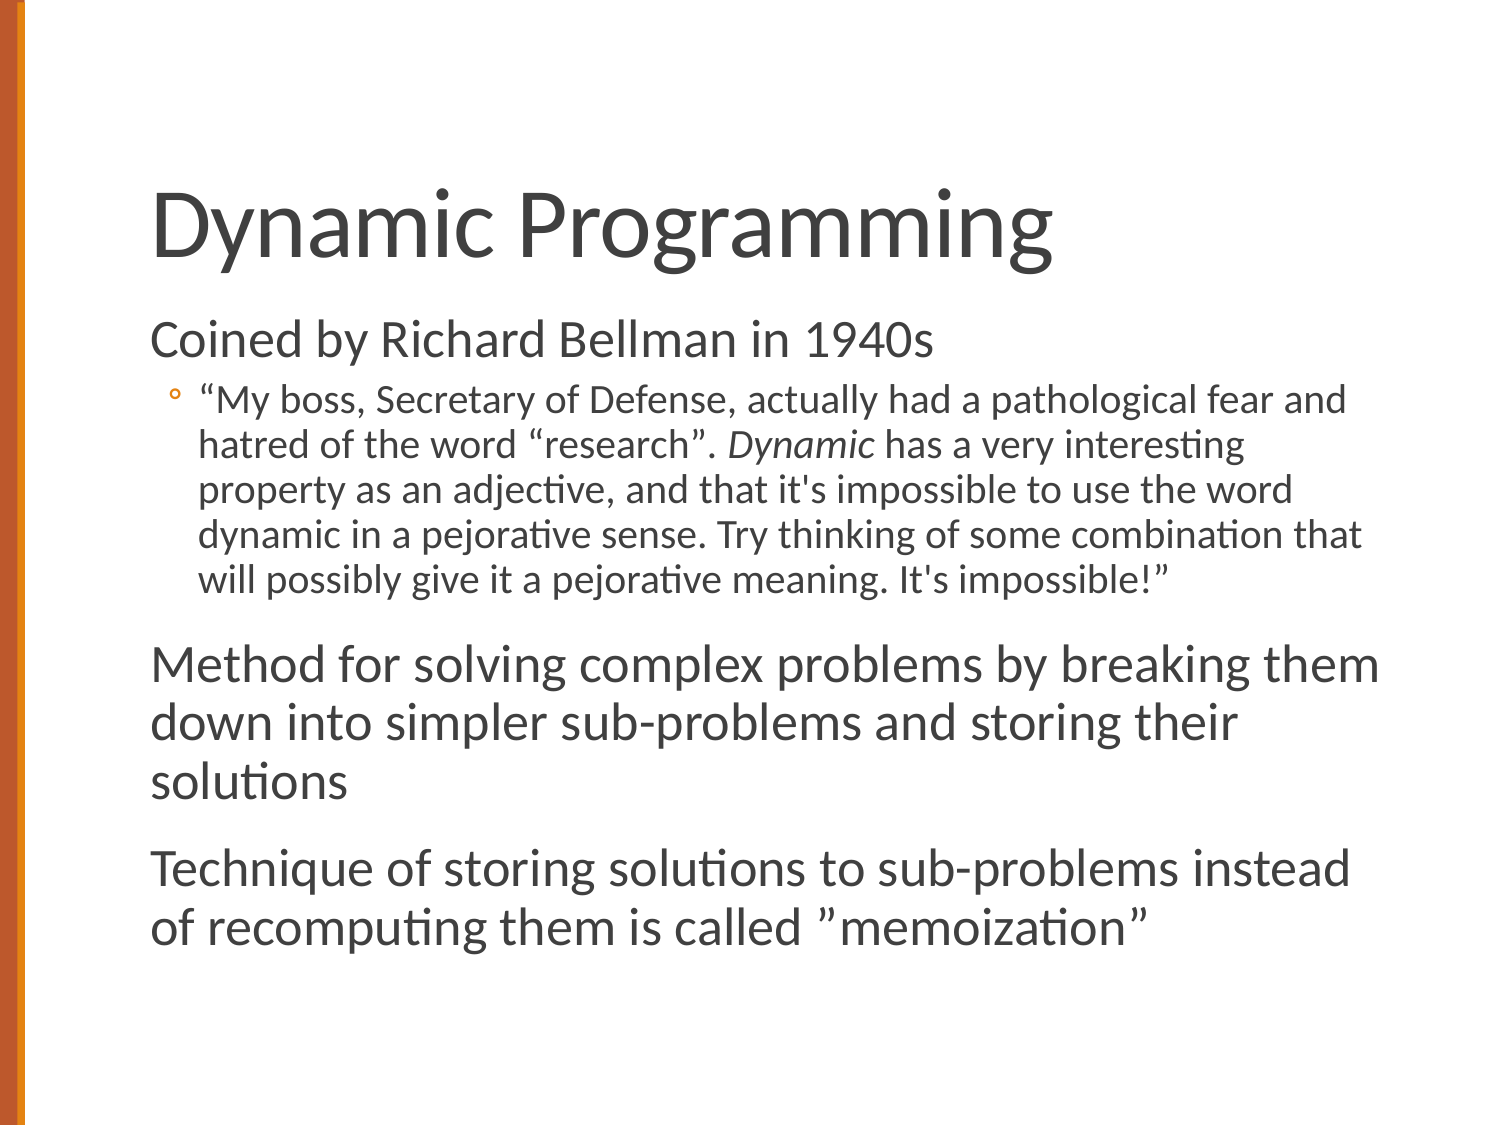

# Dynamic Programming
Coined by Richard Bellman in 1940s
“My boss, Secretary of Defense, actually had a pathological fear and hatred of the word “research”. Dynamic has a very interesting property as an adjective, and that it's impossible to use the word dynamic in a pejorative sense. Try thinking of some combination that will possibly give it a pejorative meaning. It's impossible!”
Method for solving complex problems by breaking them down into simpler sub-problems and storing their solutions
Technique of storing solutions to sub-problems instead of recomputing them is called ”memoization”
37